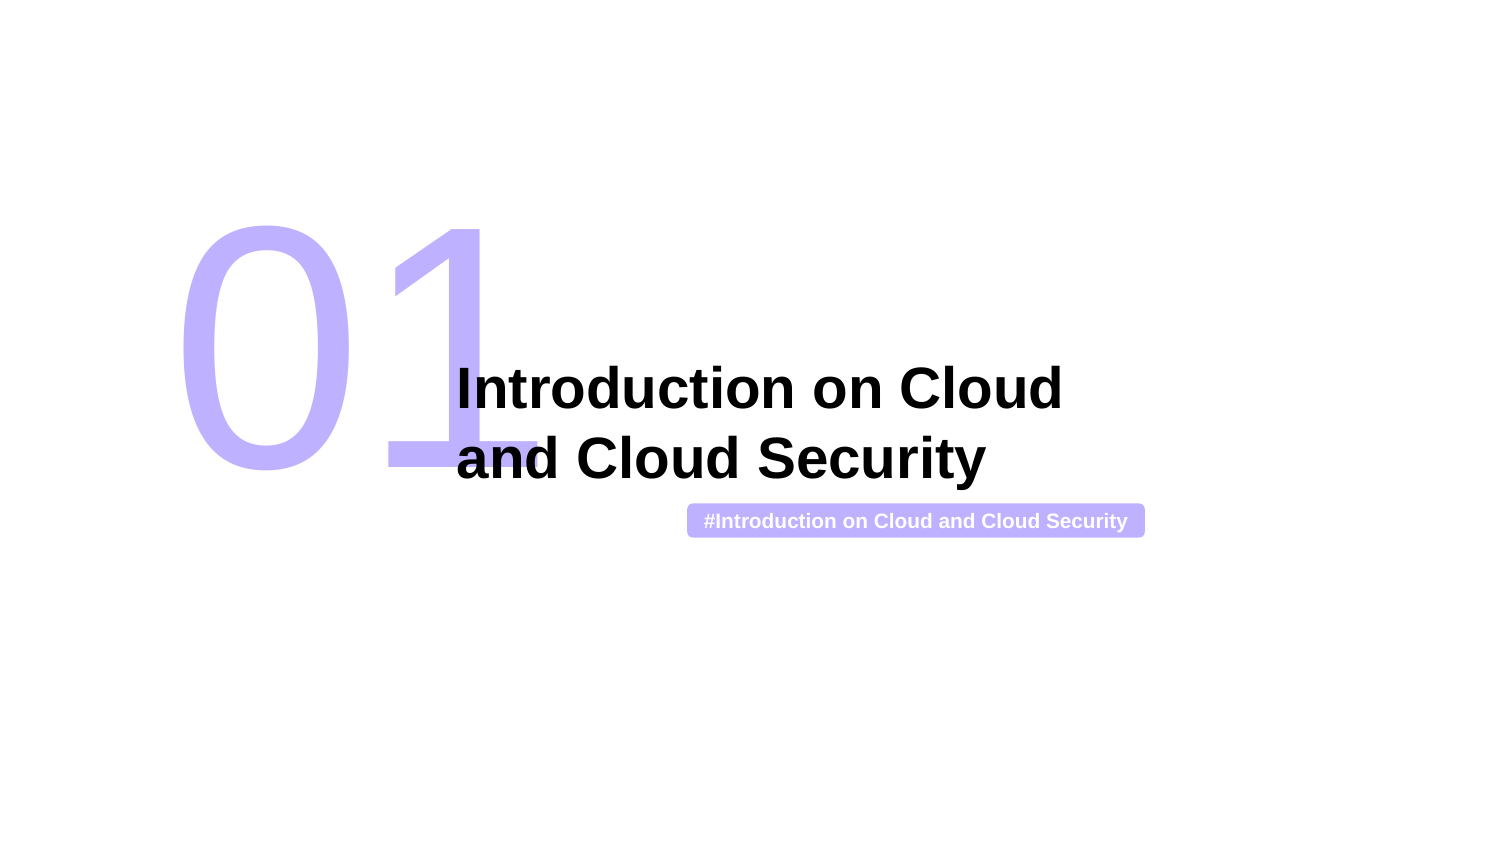

01
# Introduction on Cloud and Cloud Security
#Introduction on Cloud and Cloud Security